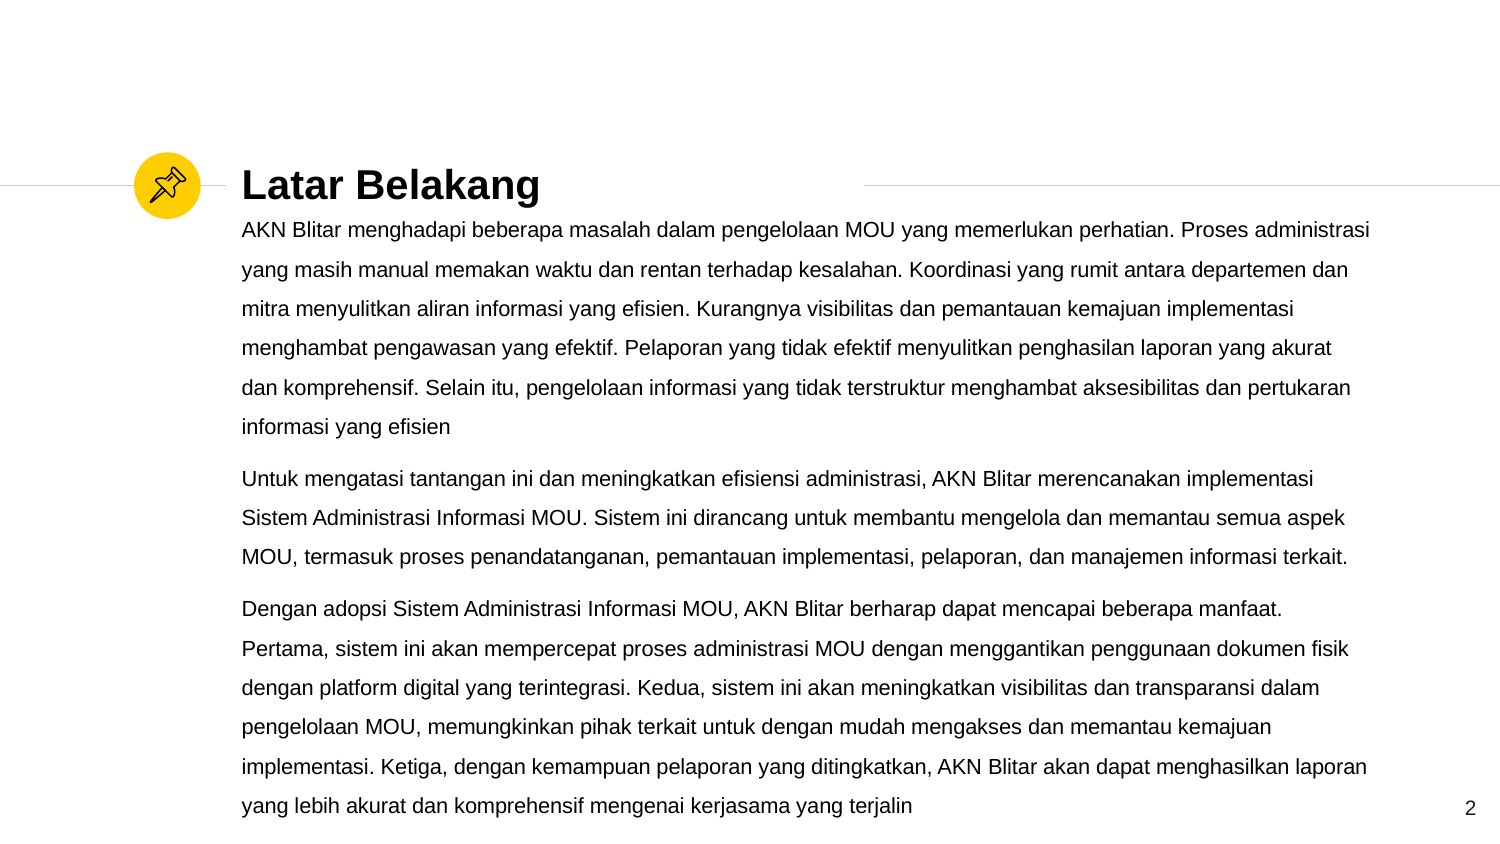

# Latar Belakang

AKN Blitar menghadapi beberapa masalah dalam pengelolaan MOU yang memerlukan perhatian. Proses administrasi yang masih manual memakan waktu dan rentan terhadap kesalahan. Koordinasi yang rumit antara departemen dan mitra menyulitkan aliran informasi yang efisien. Kurangnya visibilitas dan pemantauan kemajuan implementasi menghambat pengawasan yang efektif. Pelaporan yang tidak efektif menyulitkan penghasilan laporan yang akurat dan komprehensif. Selain itu, pengelolaan informasi yang tidak terstruktur menghambat aksesibilitas dan pertukaran informasi yang efisien
Untuk mengatasi tantangan ini dan meningkatkan efisiensi administrasi, AKN Blitar merencanakan implementasi Sistem Administrasi Informasi MOU. Sistem ini dirancang untuk membantu mengelola dan memantau semua aspek MOU, termasuk proses penandatanganan, pemantauan implementasi, pelaporan, dan manajemen informasi terkait.
Dengan adopsi Sistem Administrasi Informasi MOU, AKN Blitar berharap dapat mencapai beberapa manfaat. Pertama, sistem ini akan mempercepat proses administrasi MOU dengan menggantikan penggunaan dokumen fisik dengan platform digital yang terintegrasi. Kedua, sistem ini akan meningkatkan visibilitas dan transparansi dalam pengelolaan MOU, memungkinkan pihak terkait untuk dengan mudah mengakses dan memantau kemajuan implementasi. Ketiga, dengan kemampuan pelaporan yang ditingkatkan, AKN Blitar akan dapat menghasilkan laporan yang lebih akurat dan komprehensif mengenai kerjasama yang terjalin

2